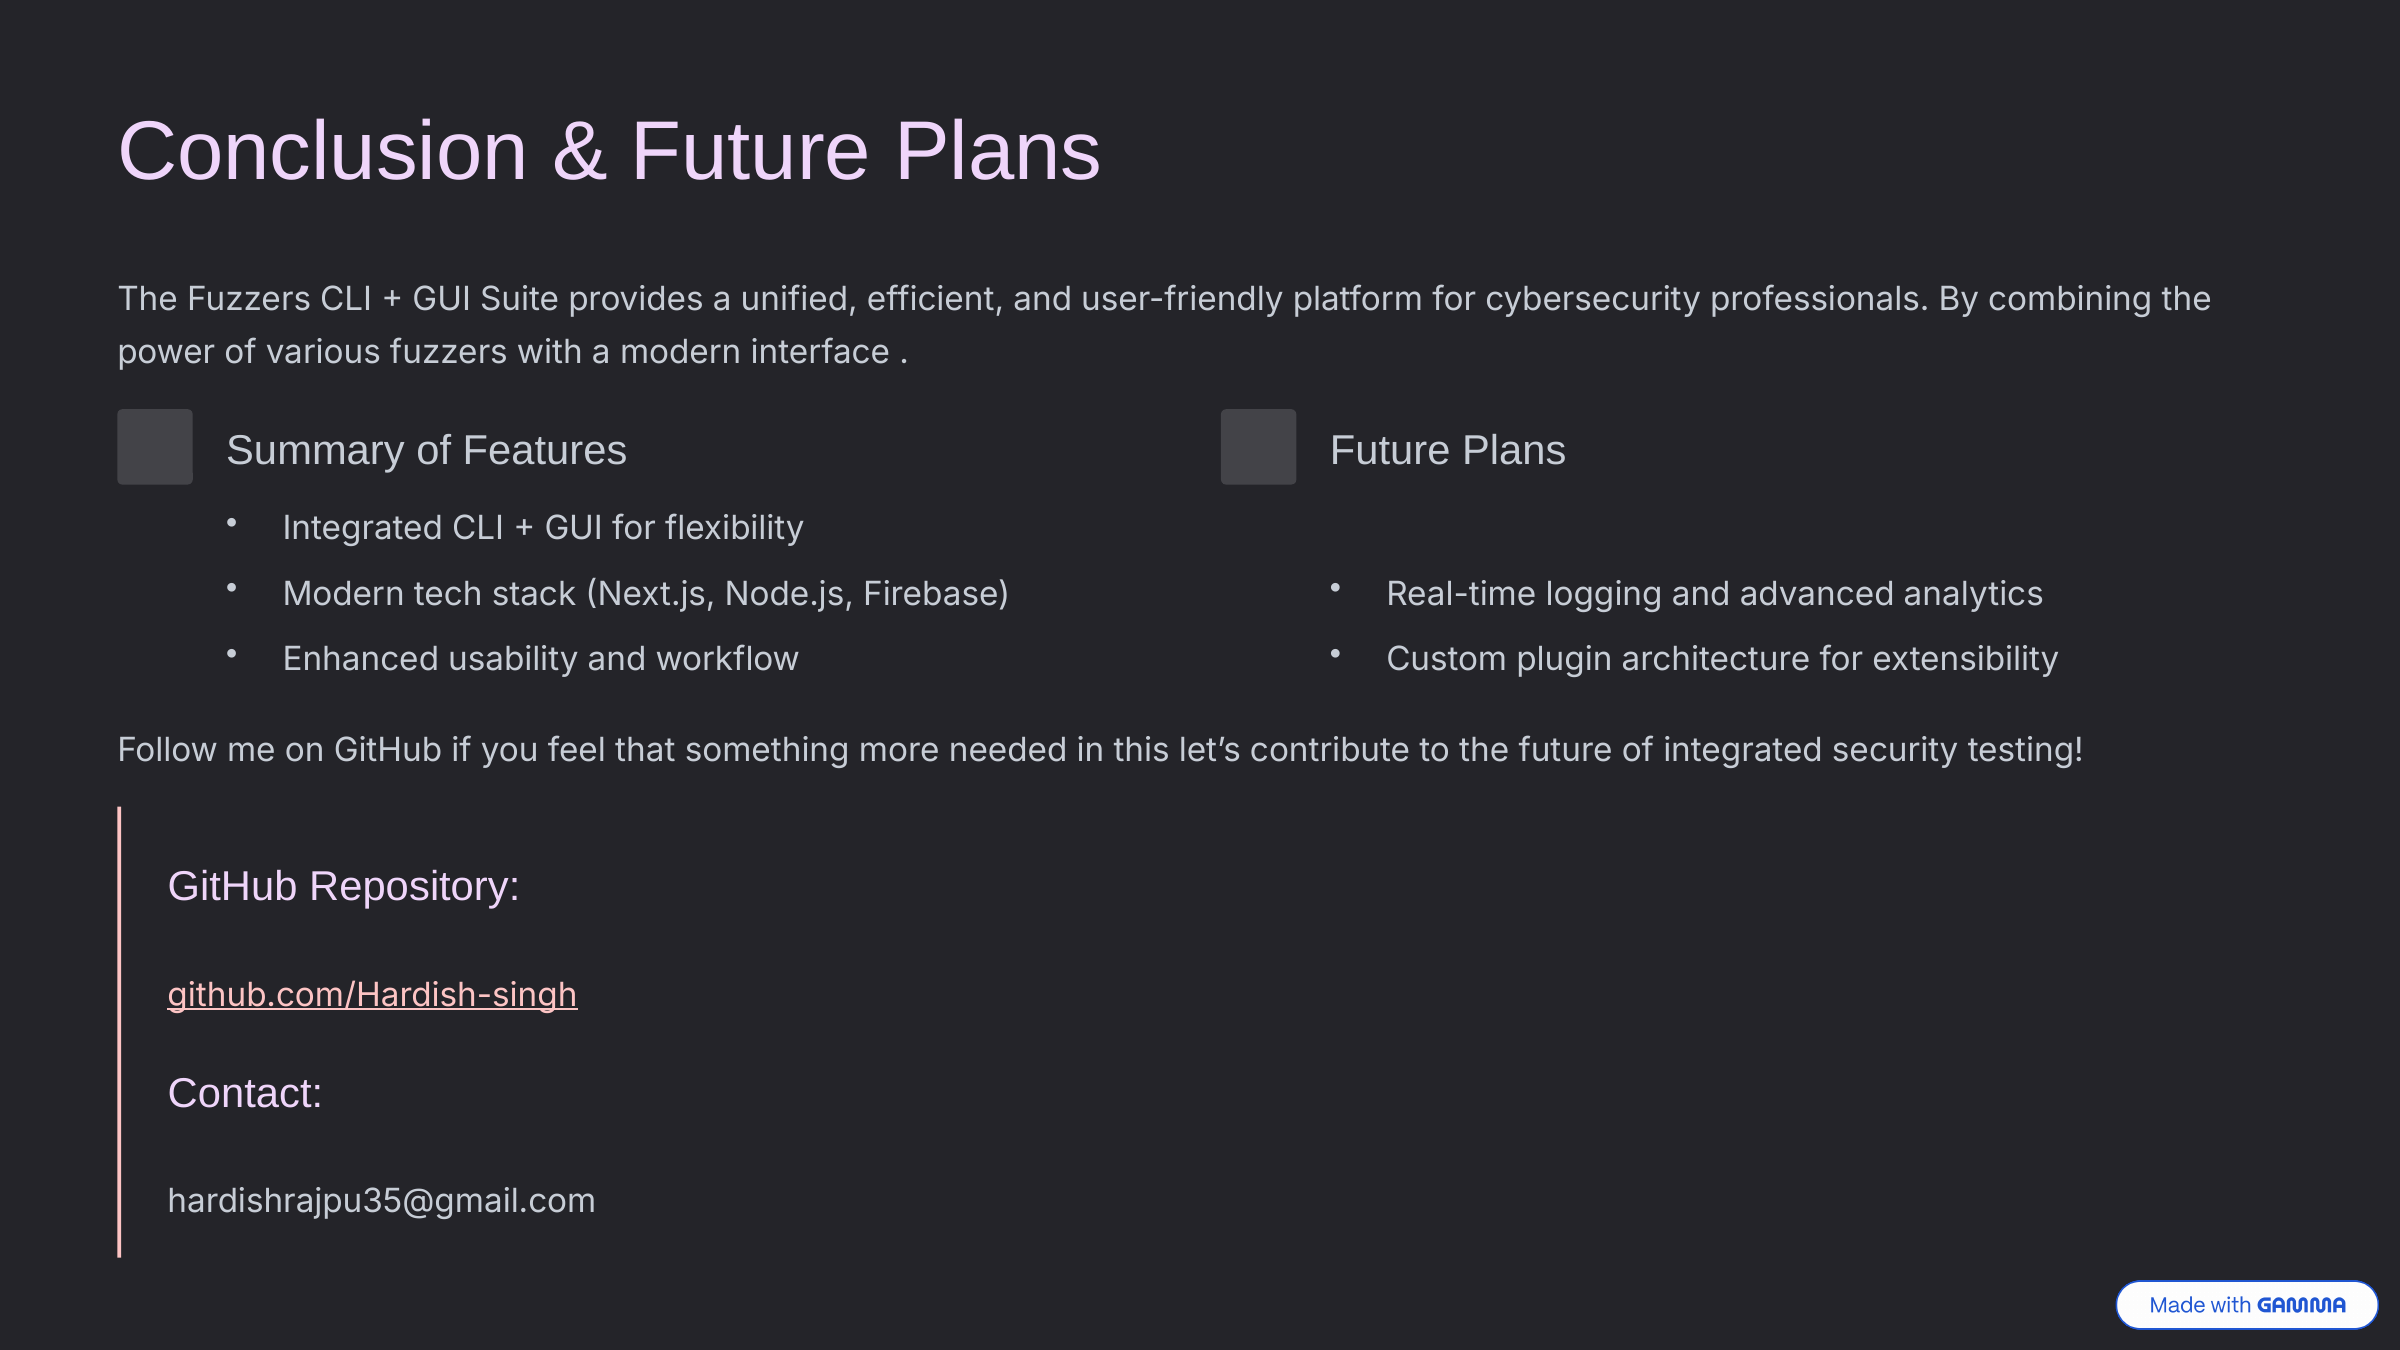

Conclusion & Future Plans
The Fuzzers CLI + GUI Suite provides a unified, efficient, and user-friendly platform for cybersecurity professionals. By combining the power of various fuzzers with a modern interface .

Summary of Features
Future Plans
Integrated CLI + GUI for flexibility

Modern tech stack (Next.js, Node.js, Firebase)
Real-time logging and advanced analytics
Enhanced usability and workflow
Custom plugin architecture for extensibility
Follow me on GitHub if you feel that something more needed in this let’s contribute to the future of integrated security testing!

GitHub Repository:
github.com/Hardish-singh
Contact:
hardishrajpu35@gmail.com